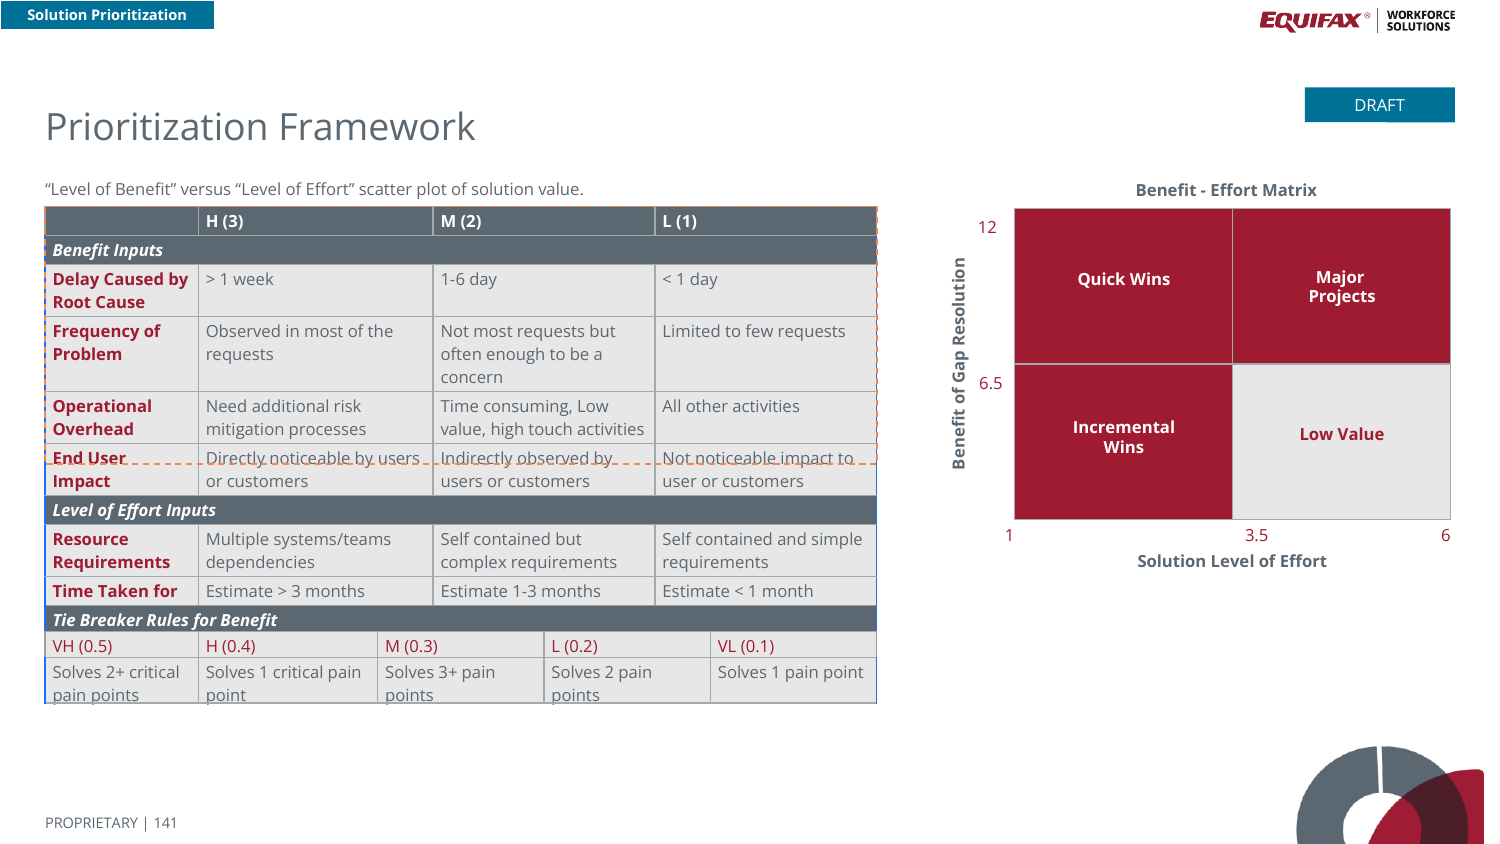

Solution Prioritization
# Prioritization Framework
DRAFT
“Level of Benefit” versus “Level of Effort” scatter plot of solution value.
Benefit - Effort Matrix
|  | H (3) | M (2) | L (1) |
| --- | --- | --- | --- |
| Benefit Inputs |  |  |  |
| Delay Caused by Root Cause | > 1 week | 1-6 day | < 1 day |
| Frequency of Problem | Observed in most of the requests | Not most requests but often enough to be a concern | Limited to few requests |
| Operational Overhead | Need additional risk mitigation processes | Time consuming, Low value, high touch activities | All other activities |
| End User Impact | Directly noticeable by users or customers | Indirectly observed by users or customers | Not noticeable impact to user or customers |
| Level of Effort Inputs |  |  |  |
| Resource Requirements | Multiple systems/teams dependencies | Self contained but complex requirements | Self contained and simple requirements |
| Time Taken for Implementation | Estimate > 3 months | Estimate 1-3 months | Estimate < 1 month |

|  |  |
| --- | --- |
|  |  |
12
Major
Projects
Quick Wins
Benefit of Gap Resolution
6.5
Incremental
Wins
Low Value
6
1
3.5
Solution Level of Effort
| Tie Breaker Rules for Benefit |  |  |  |  |
| --- | --- | --- | --- | --- |
| VH (0.5) | H (0.4) | M (0.3) | L (0.2) | VL (0.1) |
| Solves 2+ critical pain points | Solves 1 critical pain point | Solves 3+ pain points | Solves 2 pain points | Solves 1 pain point |